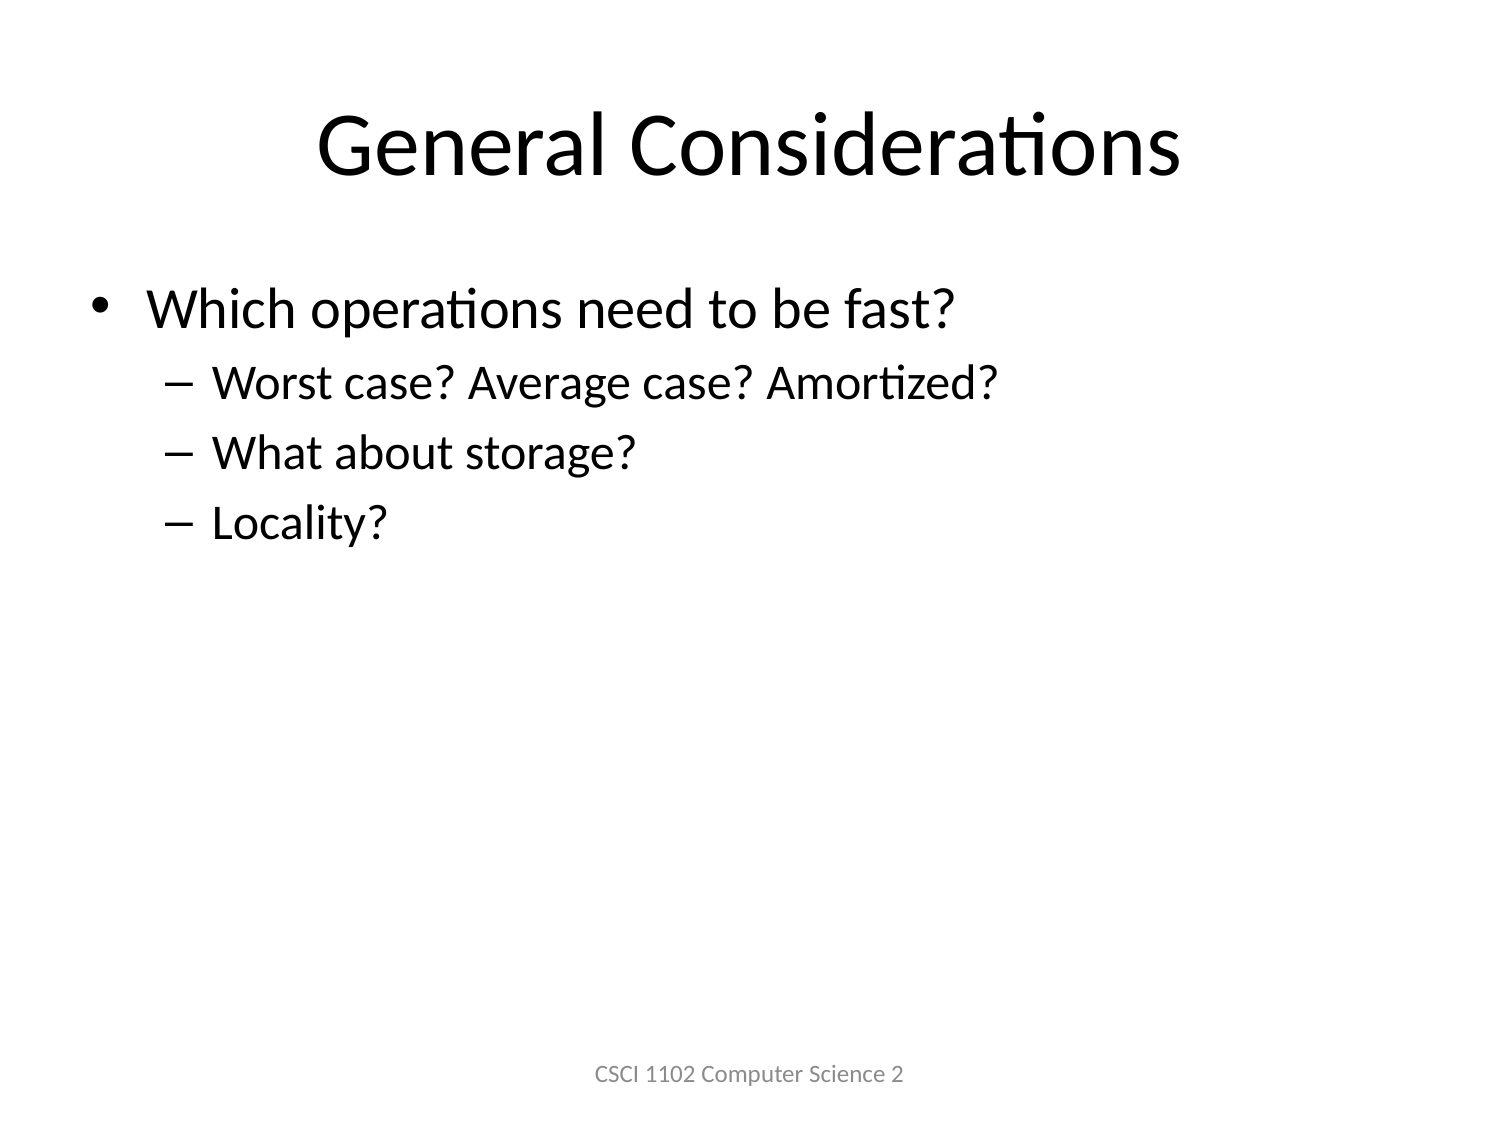

# General Considerations
Which operations need to be fast?
Worst case? Average case? Amortized?
What about storage?
Locality?

CSCI 1102 Computer Science 2